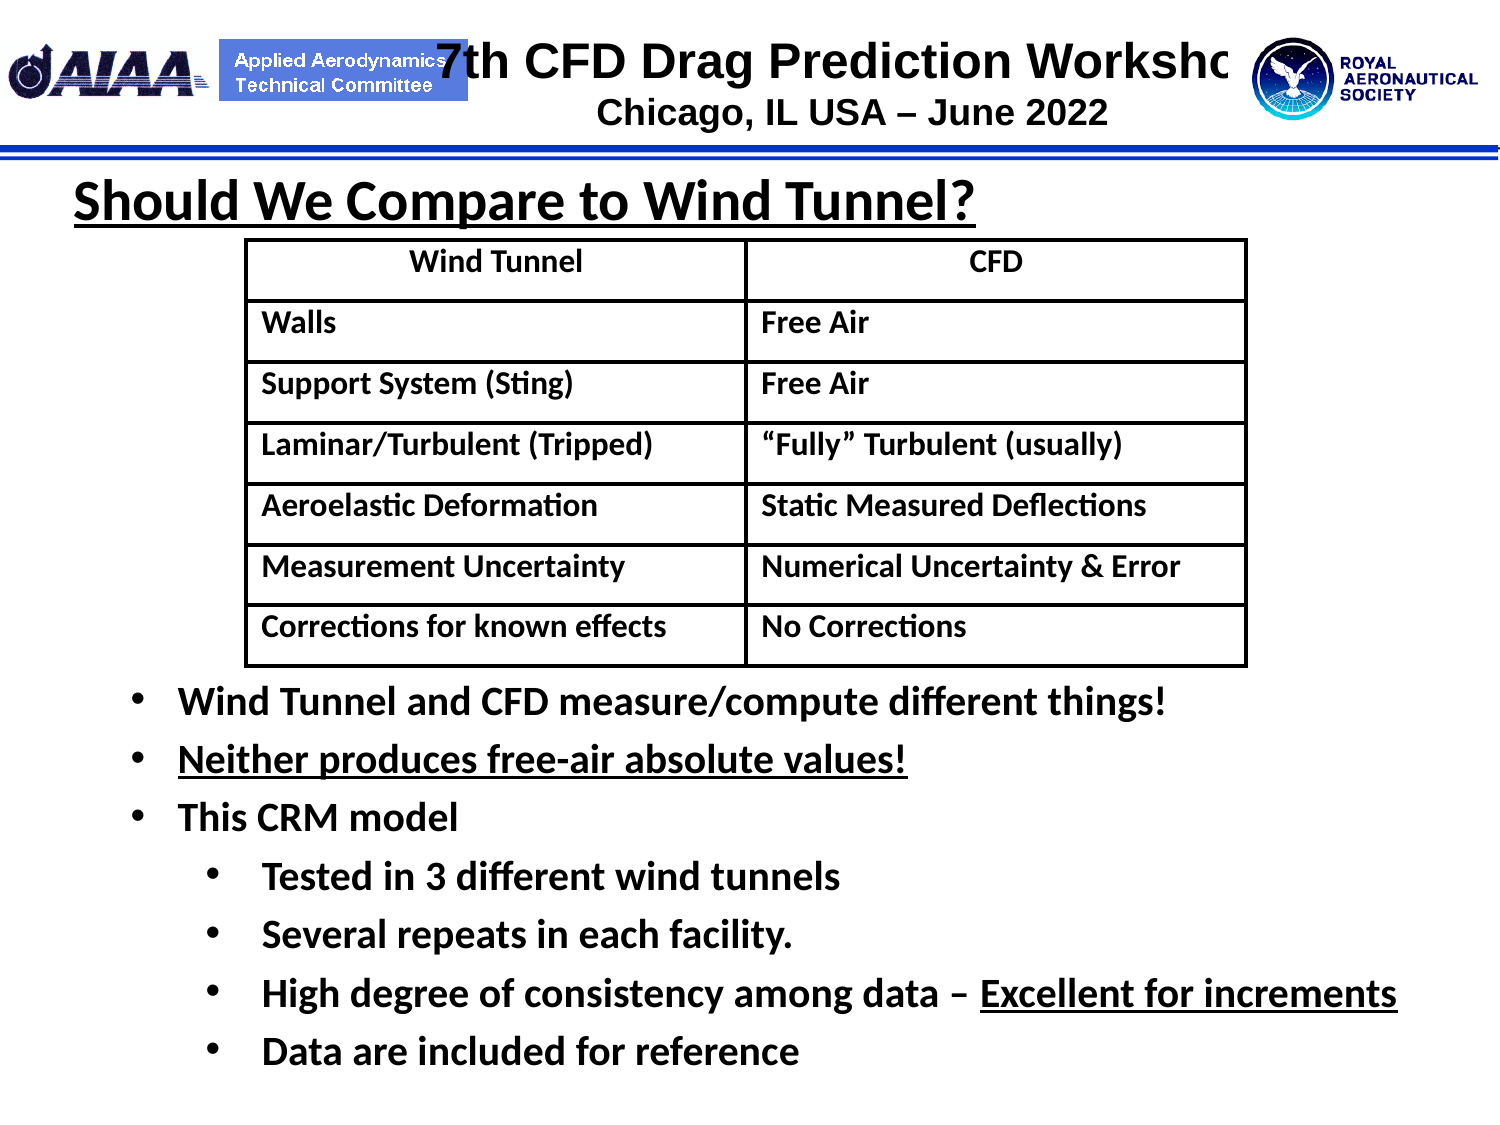

Should We Compare to Wind Tunnel?
| Wind Tunnel | CFD |
| --- | --- |
| Walls | Free Air |
| Support System (Sting) | Free Air |
| Laminar/Turbulent (Tripped) | “Fully” Turbulent (usually) |
| Aeroelastic Deformation | Static Measured Deflections |
| Measurement Uncertainty | Numerical Uncertainty & Error |
| Corrections for known effects | No Corrections |
Wind Tunnel and CFD measure/compute different things!
Neither produces free-air absolute values!
This CRM model
Tested in 3 different wind tunnels
Several repeats in each facility.
High degree of consistency among data – Excellent for increments
Data are included for reference